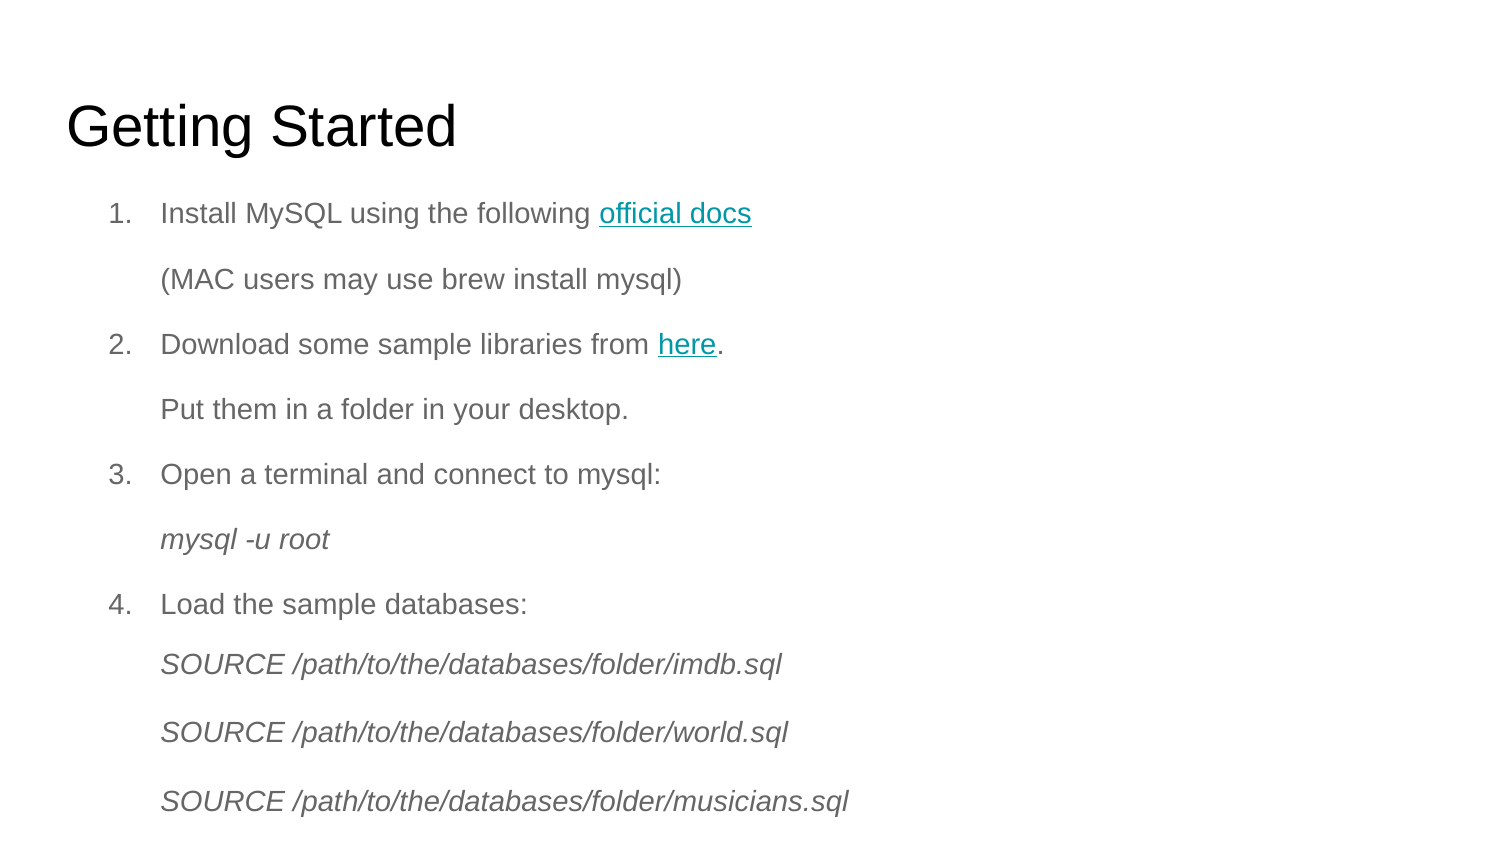

# Getting Started
Install MySQL using the following official docs
(MAC users may use brew install mysql)
Download some sample libraries from here.
Put them in a folder in your desktop.
Open a terminal and connect to mysql:
mysql -u root
Load the sample databases:
SOURCE /path/to/the/databases/folder/imdb.sql
SOURCE /path/to/the/databases/folder/world.sql
SOURCE /path/to/the/databases/folder/musicians.sql